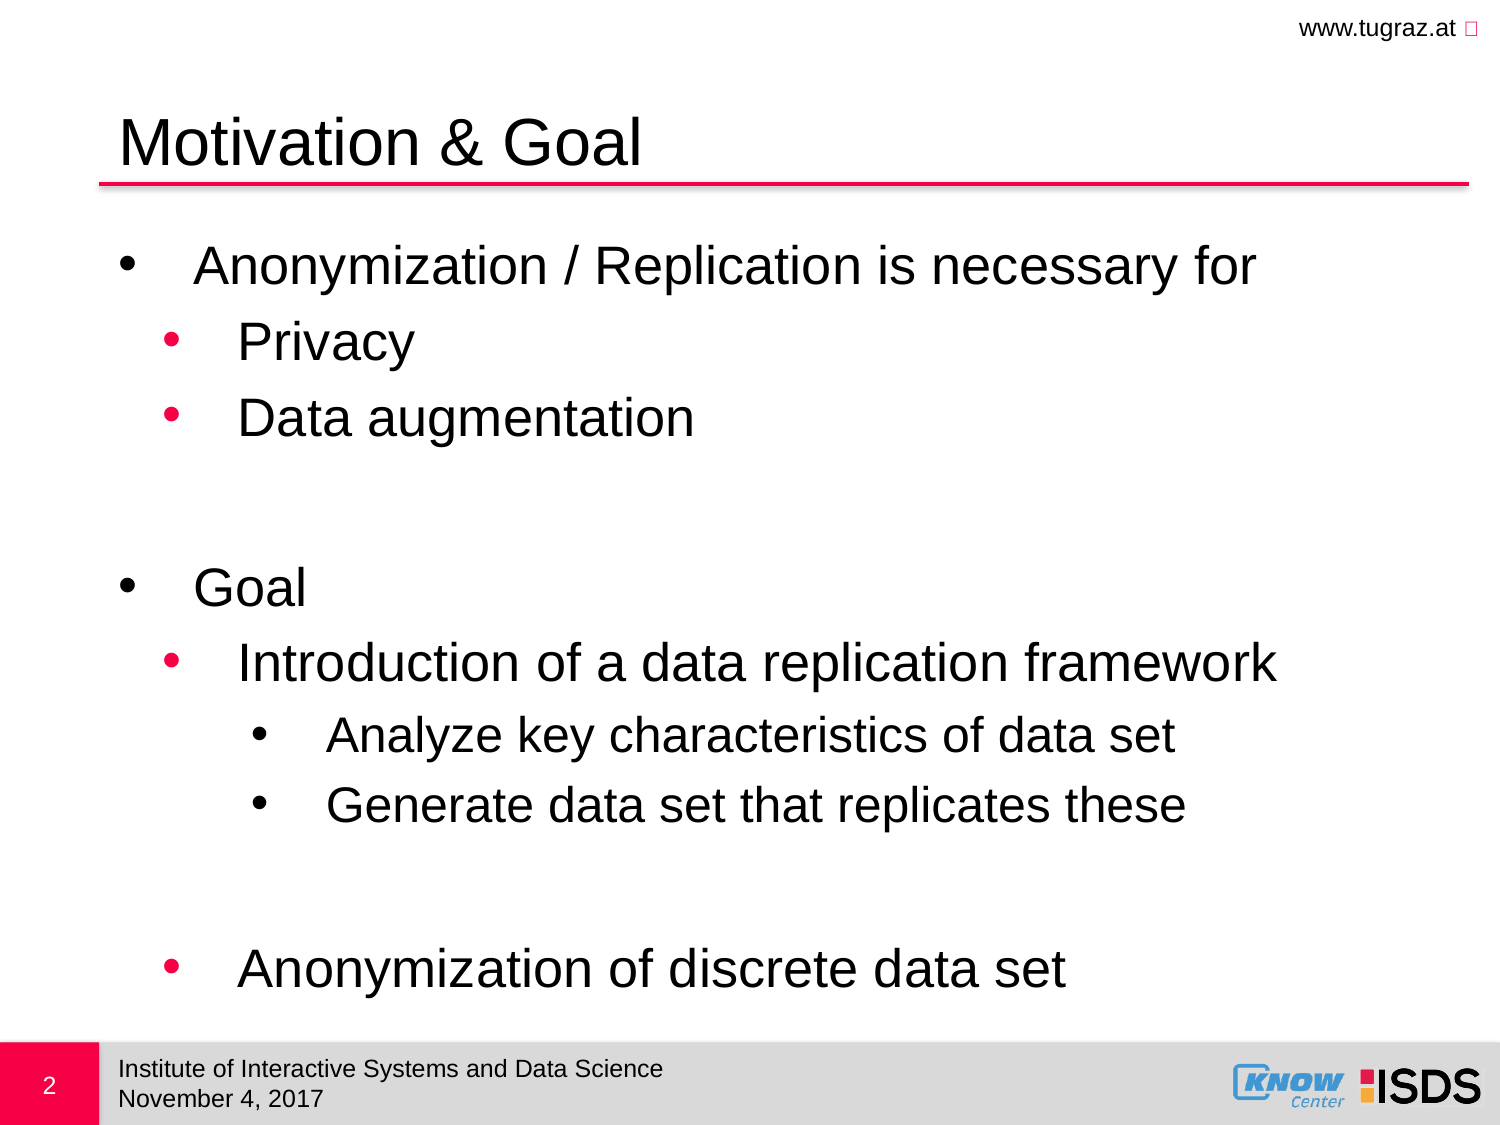

# Motivation & Goal
Anonymization / Replication is necessary for
Privacy
Data augmentation

Goal
Introduction of a data replication framework
Analyze key characteristics of data set
Generate data set that replicates these

Anonymization of discrete data set

Institute of Interactive Systems and Data Science
2
November 4, 2017